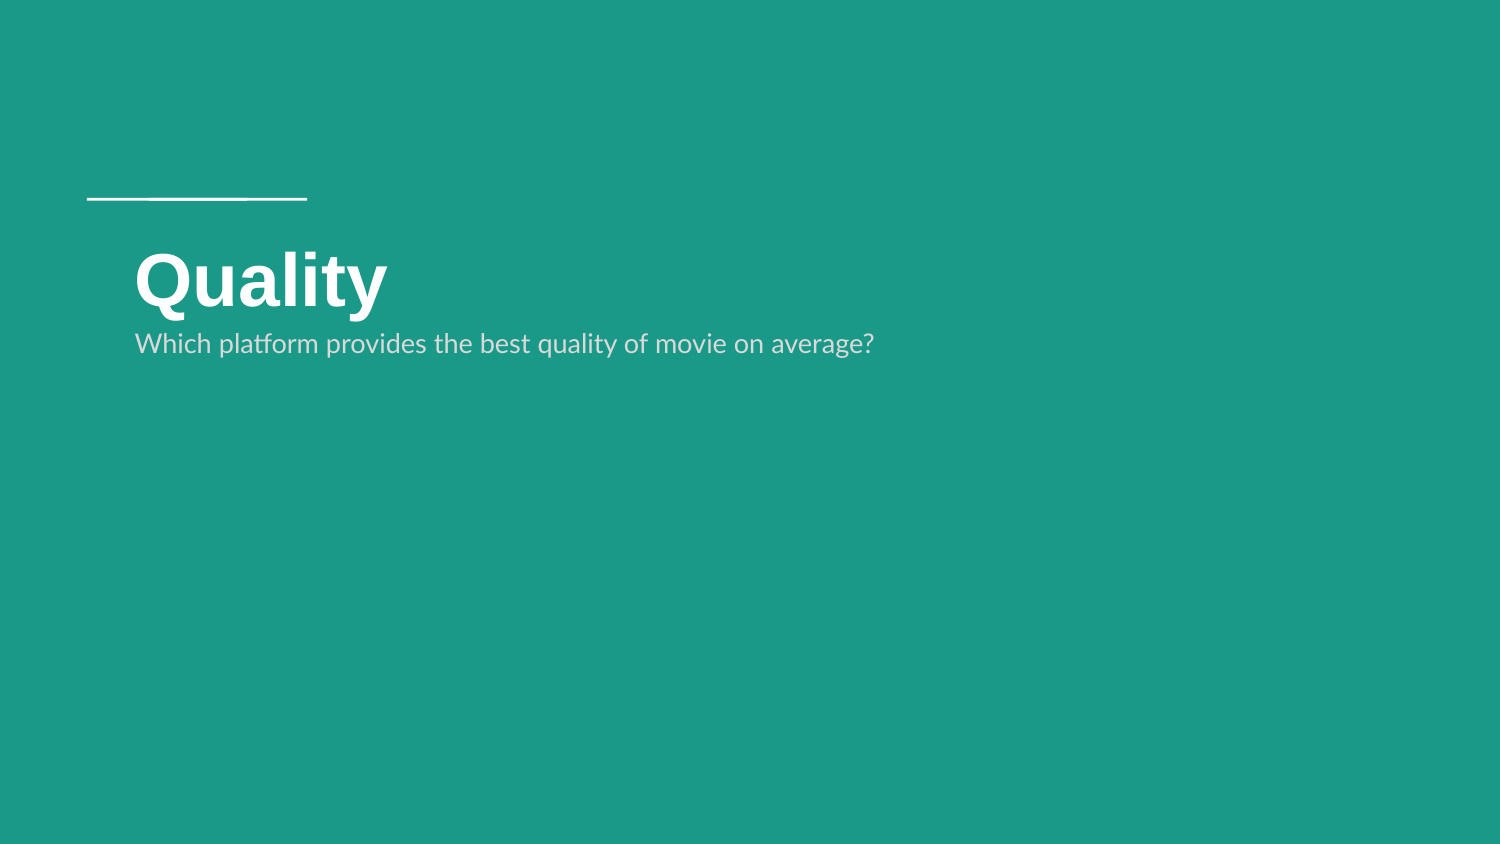

# Quality
Which platform provides the best quality of movie on average?